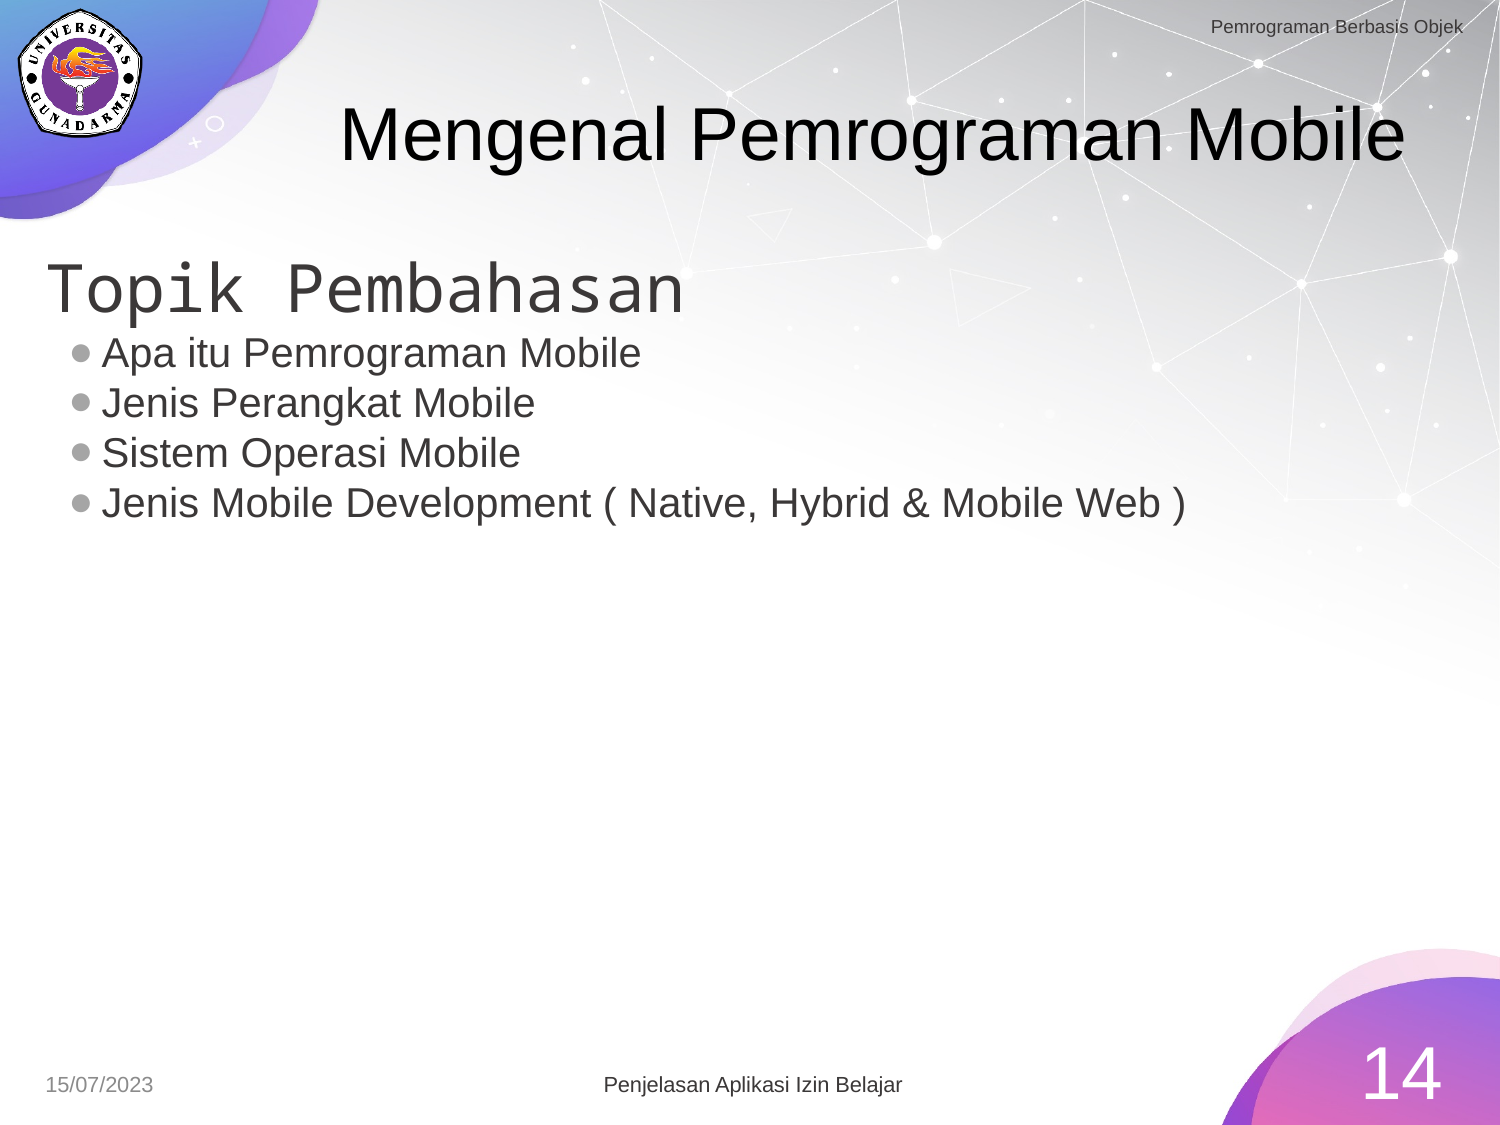

# Mengenal Pemrograman Mobile
Topik Pembahasan
Apa itu Pemrograman Mobile
Jenis Perangkat Mobile
Sistem Operasi Mobile
Jenis Mobile Development ( Native, Hybrid & Mobile Web )
14
Penjelasan Aplikasi Izin Belajar
15/07/2023